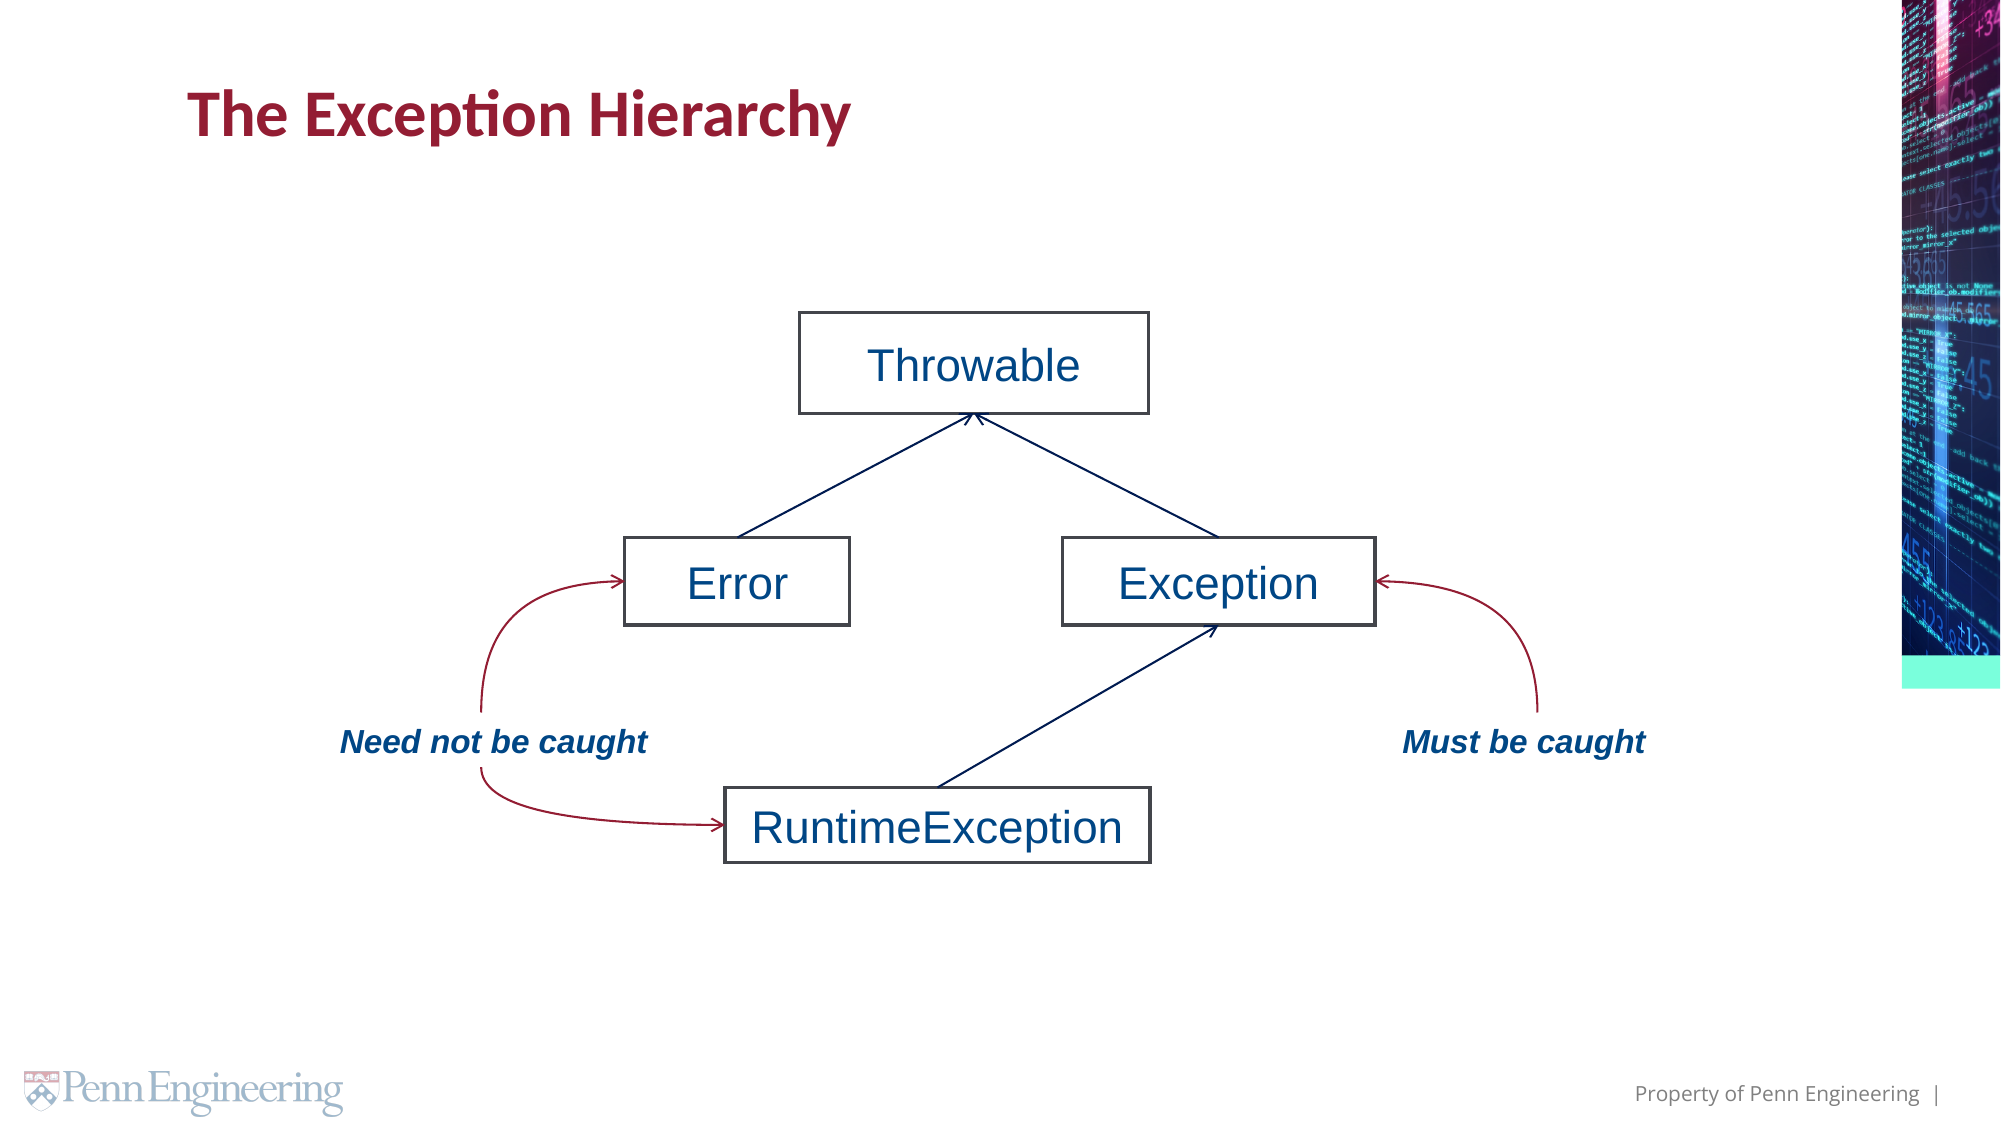

# The Exception Hierarchy
Throwable
Error
Exception
RuntimeException
Need not be caught
Must be caught